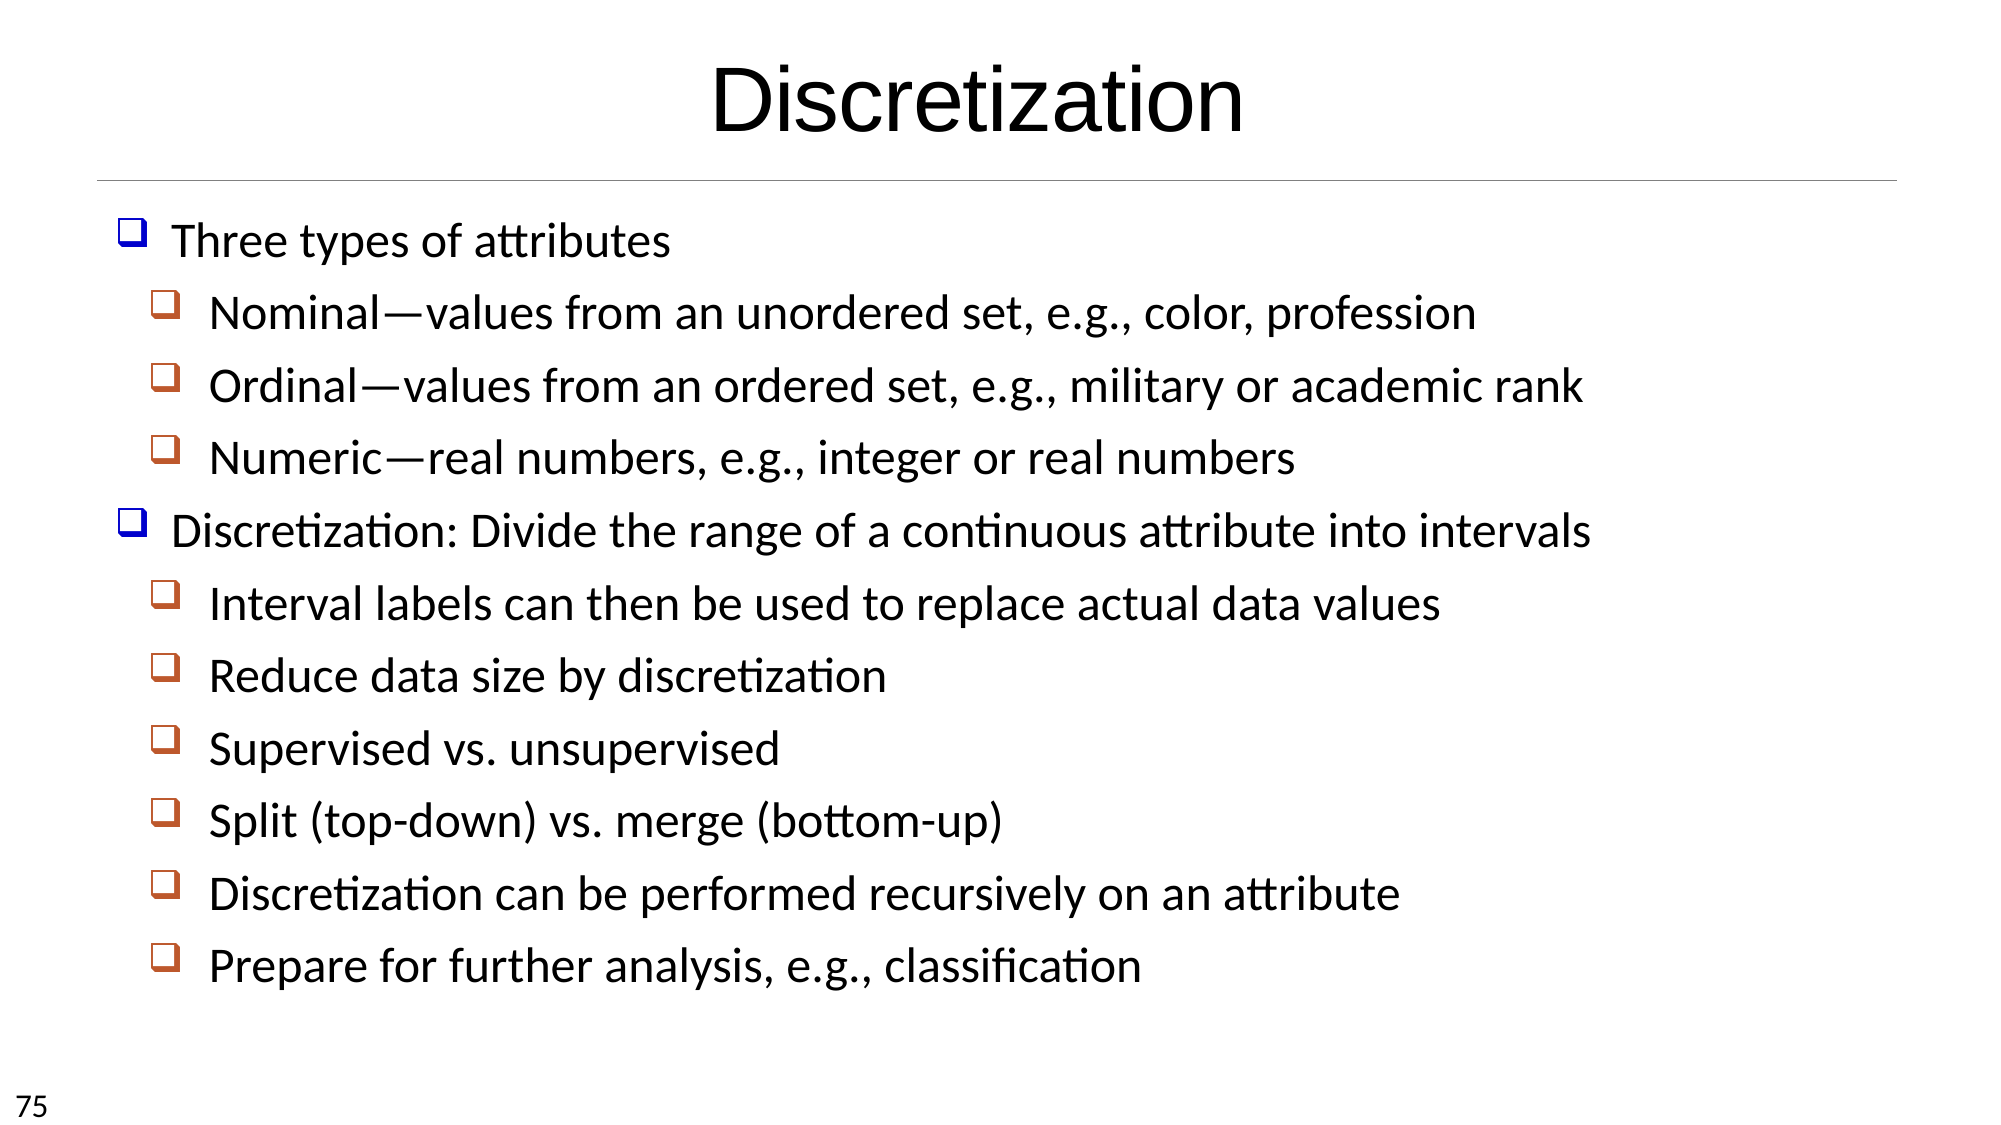

# Discretization
Three types of attributes
Nominal—values from an unordered set, e.g., color, profession
Ordinal—values from an ordered set, e.g., military or academic rank
Numeric—real numbers, e.g., integer or real numbers
Discretization: Divide the range of a continuous attribute into intervals
Interval labels can then be used to replace actual data values
Reduce data size by discretization
Supervised vs. unsupervised
Split (top-down) vs. merge (bottom-up)
Discretization can be performed recursively on an attribute
Prepare for further analysis, e.g., classification